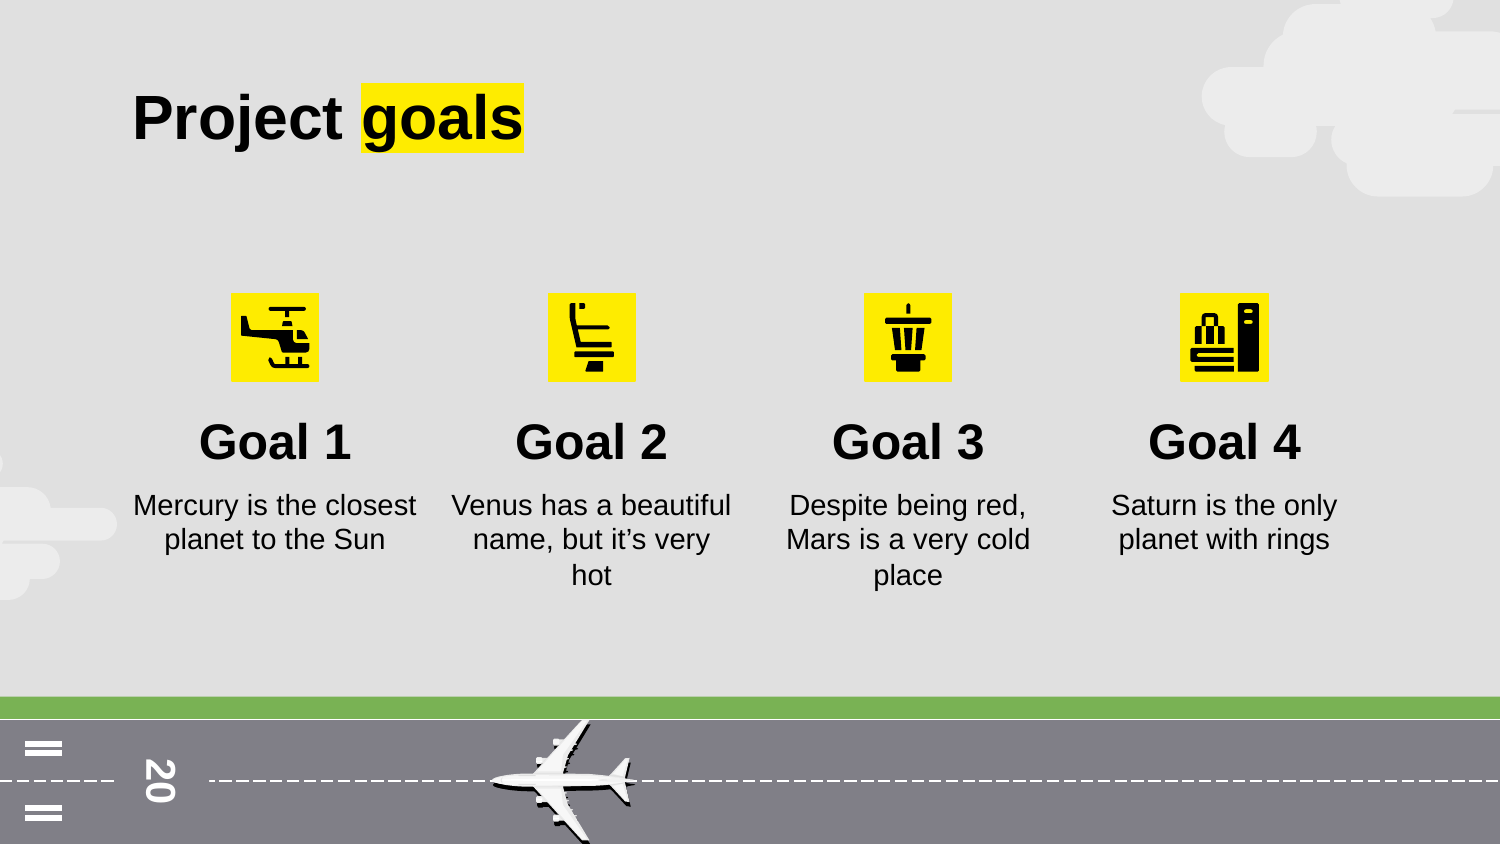

Project goals

# Goal 1
Goal 2
Goal 3
Goal 4
Mercury is the closest planet to the Sun
Venus has a beautiful name, but it’s very hot
Despite being red, Mars is a very cold place
Saturn is the only planet with rings